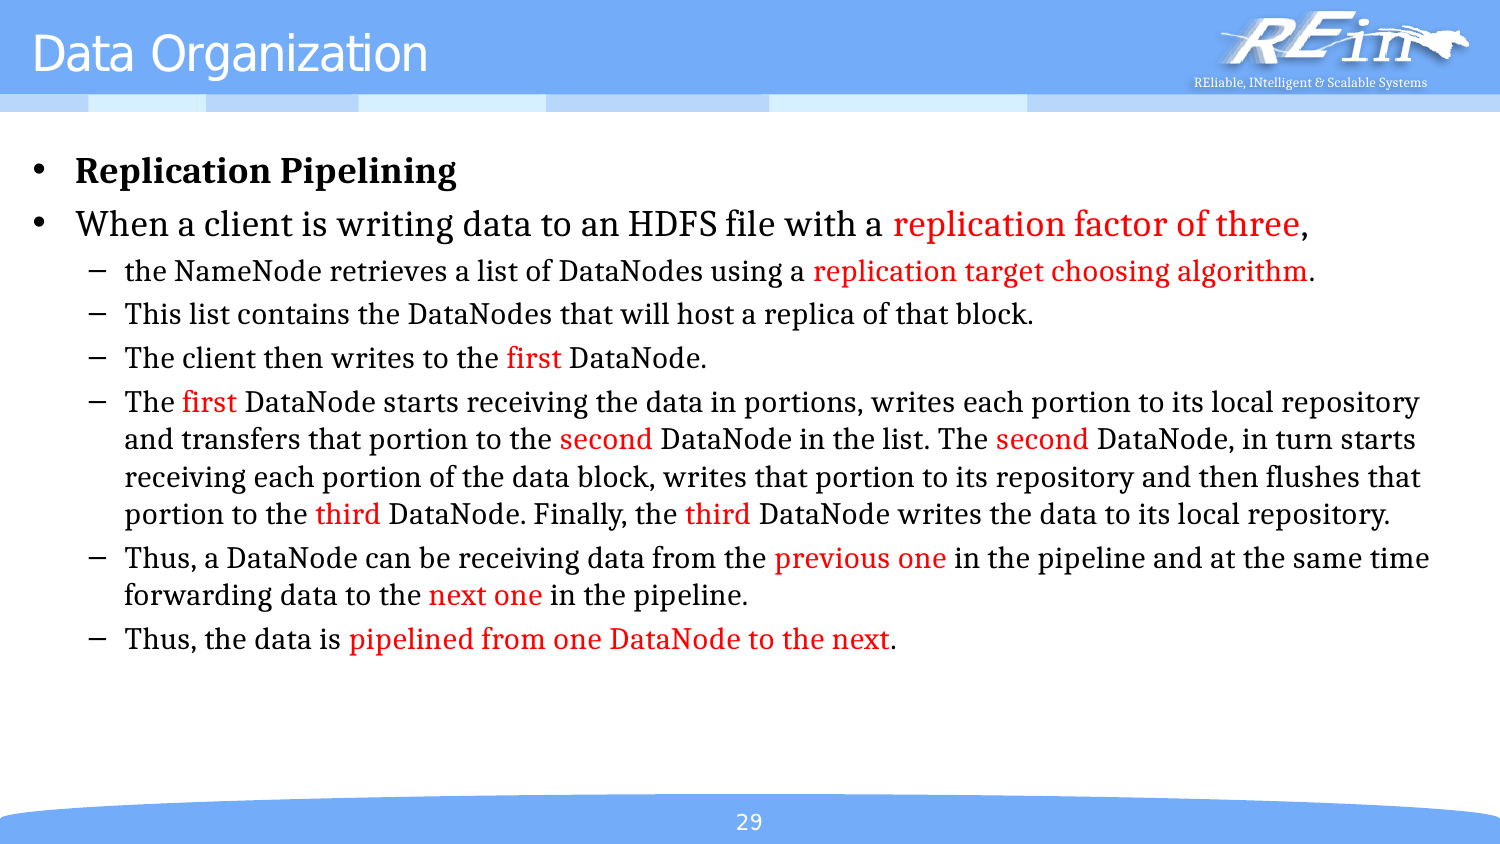

# Data Organization
Replication Pipelining
When a client is writing data to an HDFS file with a replication factor of three,
the NameNode retrieves a list of DataNodes using a replication target choosing algorithm.
This list contains the DataNodes that will host a replica of that block.
The client then writes to the first DataNode.
The first DataNode starts receiving the data in portions, writes each portion to its local repository and transfers that portion to the second DataNode in the list. The second DataNode, in turn starts receiving each portion of the data block, writes that portion to its repository and then flushes that portion to the third DataNode. Finally, the third DataNode writes the data to its local repository.
Thus, a DataNode can be receiving data from the previous one in the pipeline and at the same time forwarding data to the next one in the pipeline.
Thus, the data is pipelined from one DataNode to the next.

29